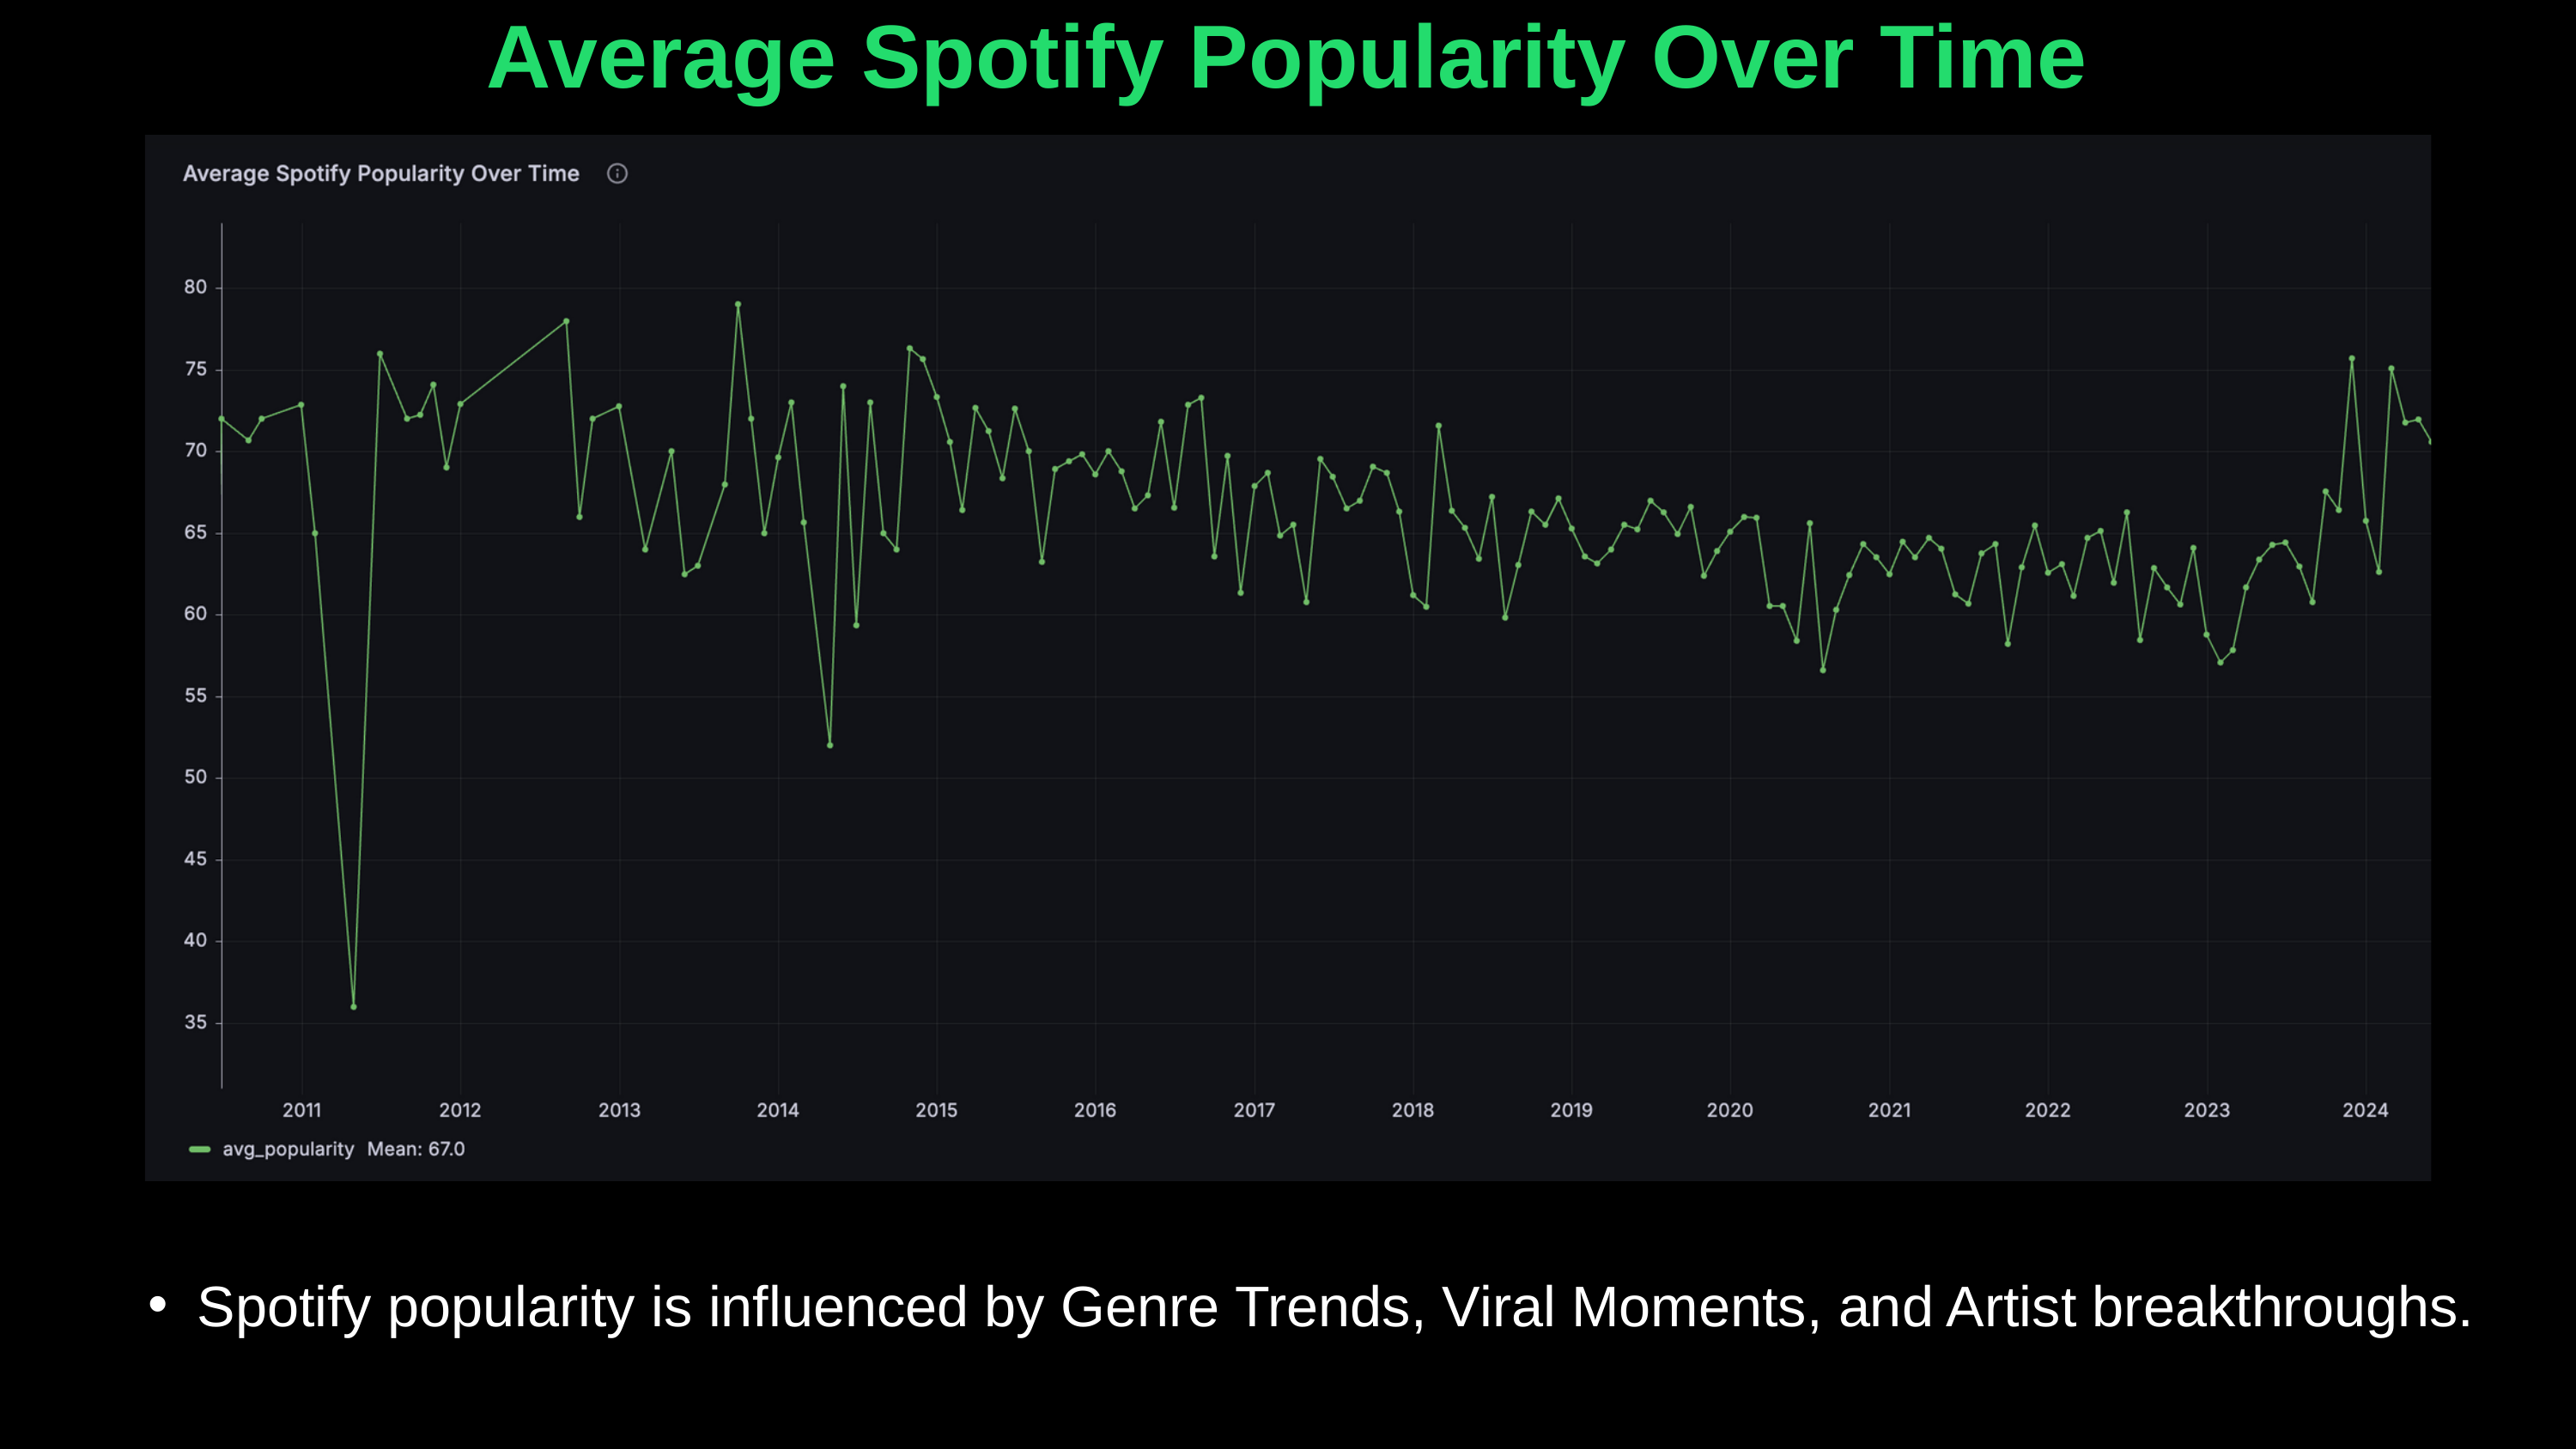

Average Spotify Popularity Over Time

Spotify popularity is influenced by Genre Trends, Viral Moments, and Artist breakthroughs.